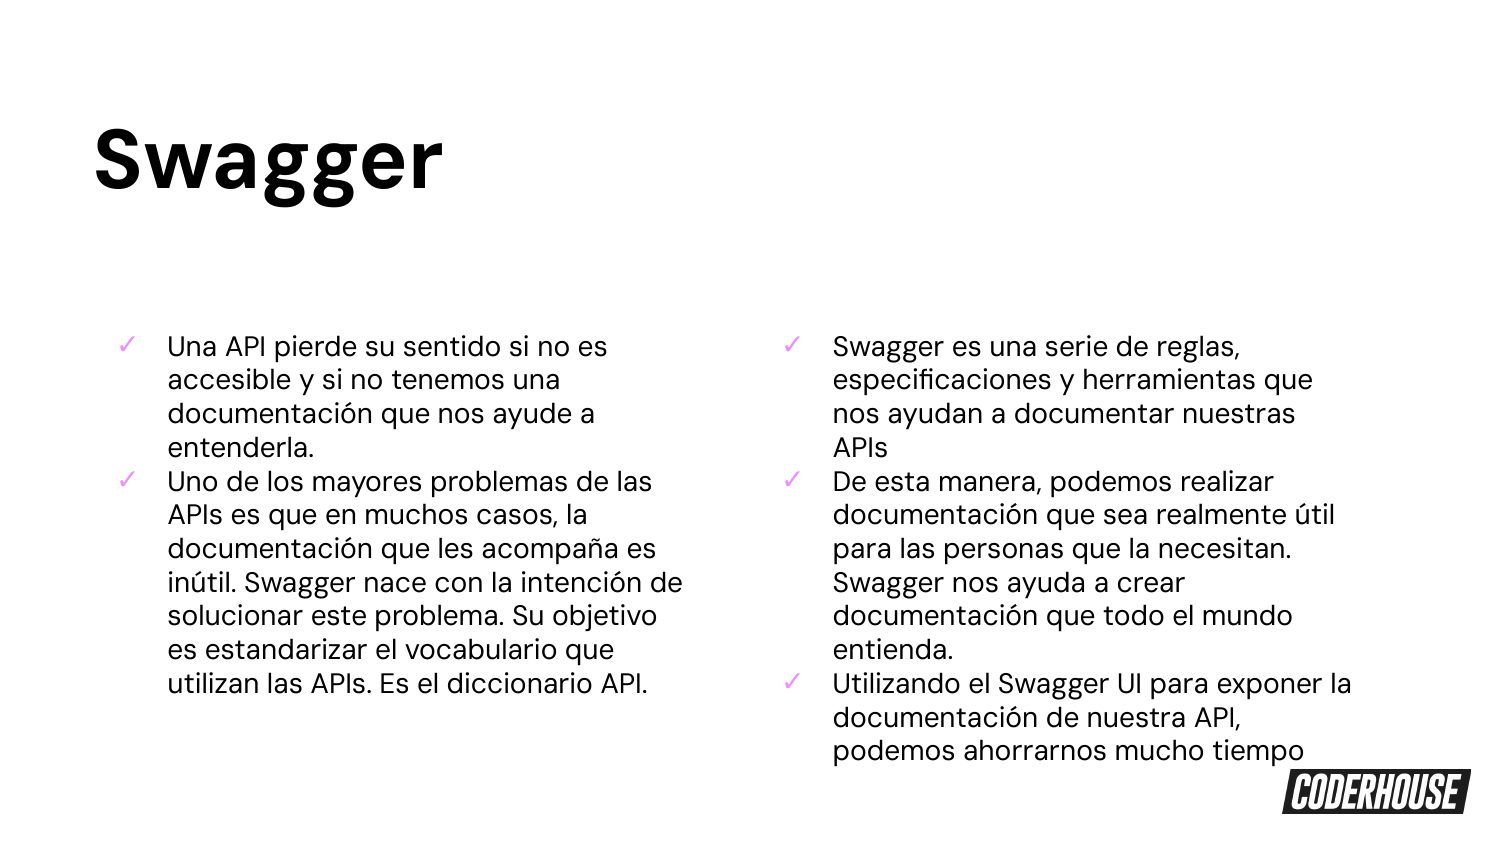

Swagger
Una API pierde su sentido si no es accesible y si no tenemos una documentación que nos ayude a entenderla.
Uno de los mayores problemas de las APIs es que en muchos casos, la documentación que les acompaña es inútil. Swagger nace con la intención de solucionar este problema. Su objetivo es estandarizar el vocabulario que utilizan las APIs. Es el diccionario API.
Swagger es una serie de reglas, especificaciones y herramientas que nos ayudan a documentar nuestras APIs
De esta manera, podemos realizar documentación que sea realmente útil para las personas que la necesitan. Swagger nos ayuda a crear documentación que todo el mundo entienda.
Utilizando el Swagger UI para exponer la documentación de nuestra API, podemos ahorrarnos mucho tiempo